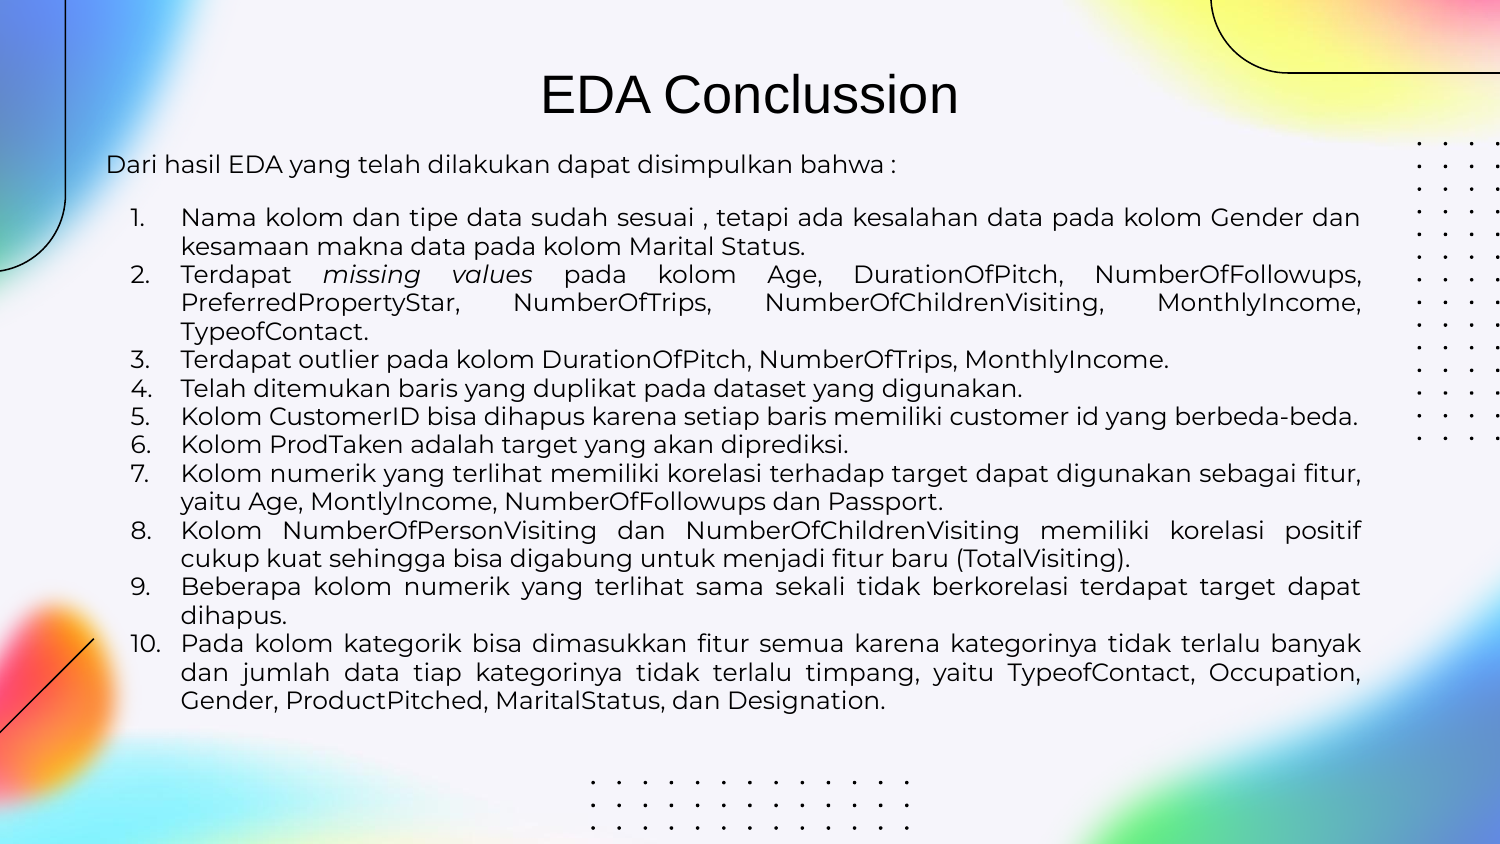

EDA Conclussion
Dari hasil EDA yang telah dilakukan dapat disimpulkan bahwa :
Nama kolom dan tipe data sudah sesuai , tetapi ada kesalahan data pada kolom Gender dan kesamaan makna data pada kolom Marital Status.
Terdapat missing values pada kolom Age, DurationOfPitch, NumberOfFollowups, PreferredPropertyStar, NumberOfTrips, NumberOfChildrenVisiting, MonthlyIncome, TypeofContact.
Terdapat outlier pada kolom DurationOfPitch, NumberOfTrips, MonthlyIncome.
Telah ditemukan baris yang duplikat pada dataset yang digunakan.
Kolom CustomerID bisa dihapus karena setiap baris memiliki customer id yang berbeda-beda.
Kolom ProdTaken adalah target yang akan diprediksi.
Kolom numerik yang terlihat memiliki korelasi terhadap target dapat digunakan sebagai fitur, yaitu Age, MontlyIncome, NumberOfFollowups dan Passport.
Kolom NumberOfPersonVisiting dan NumberOfChildrenVisiting memiliki korelasi positif cukup kuat sehingga bisa digabung untuk menjadi fitur baru (TotalVisiting).
Beberapa kolom numerik yang terlihat sama sekali tidak berkorelasi terdapat target dapat dihapus.
Pada kolom kategorik bisa dimasukkan fitur semua karena kategorinya tidak terlalu banyak dan jumlah data tiap kategorinya tidak terlalu timpang, yaitu TypeofContact, Occupation, Gender, ProductPitched, MaritalStatus, dan Designation.